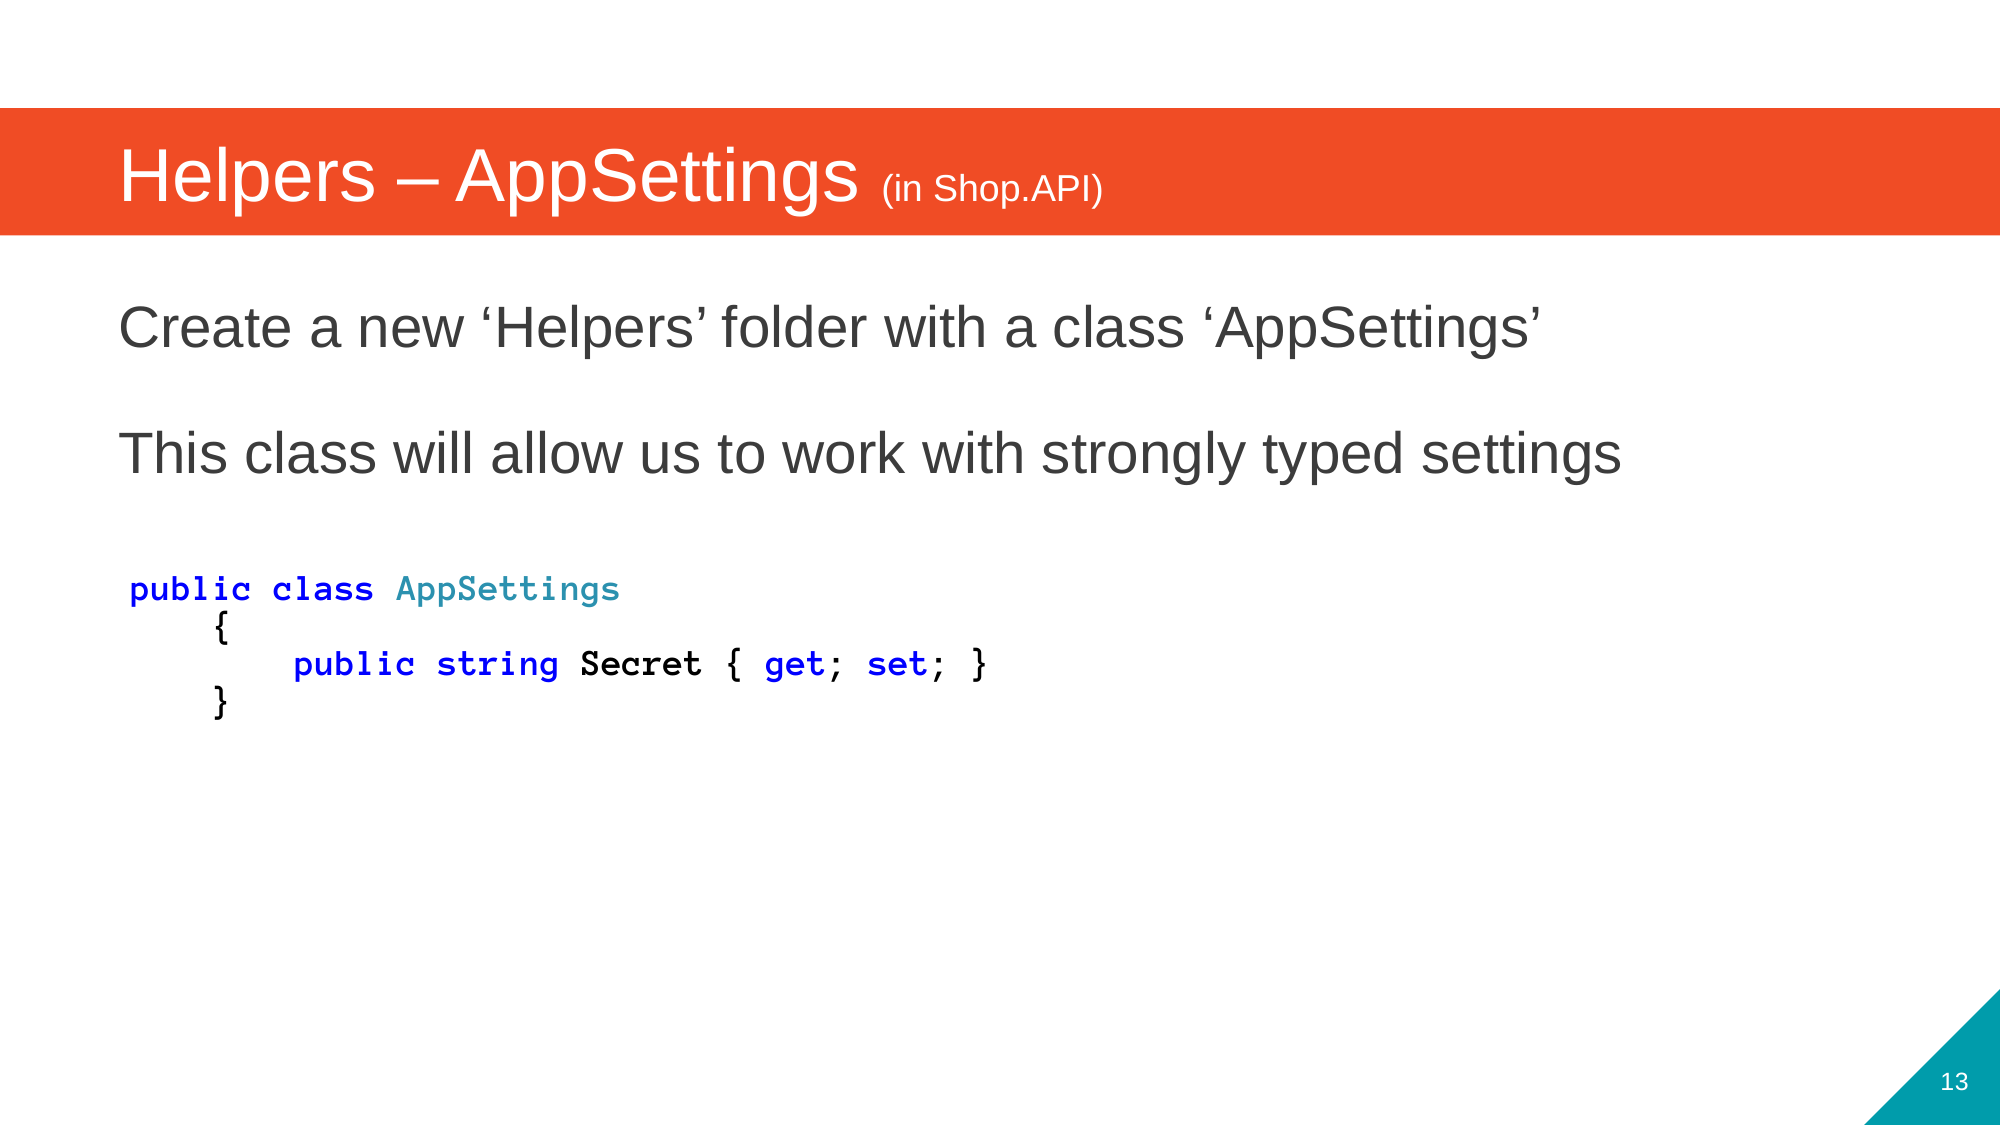

# Helpers – AppSettings (in Shop.API)
Create a new ‘Helpers’ folder with a class ‘AppSettings’
This class will allow us to work with strongly typed settings

| public class AppSettings { public string Secret { get; set; } } |
| --- |
13